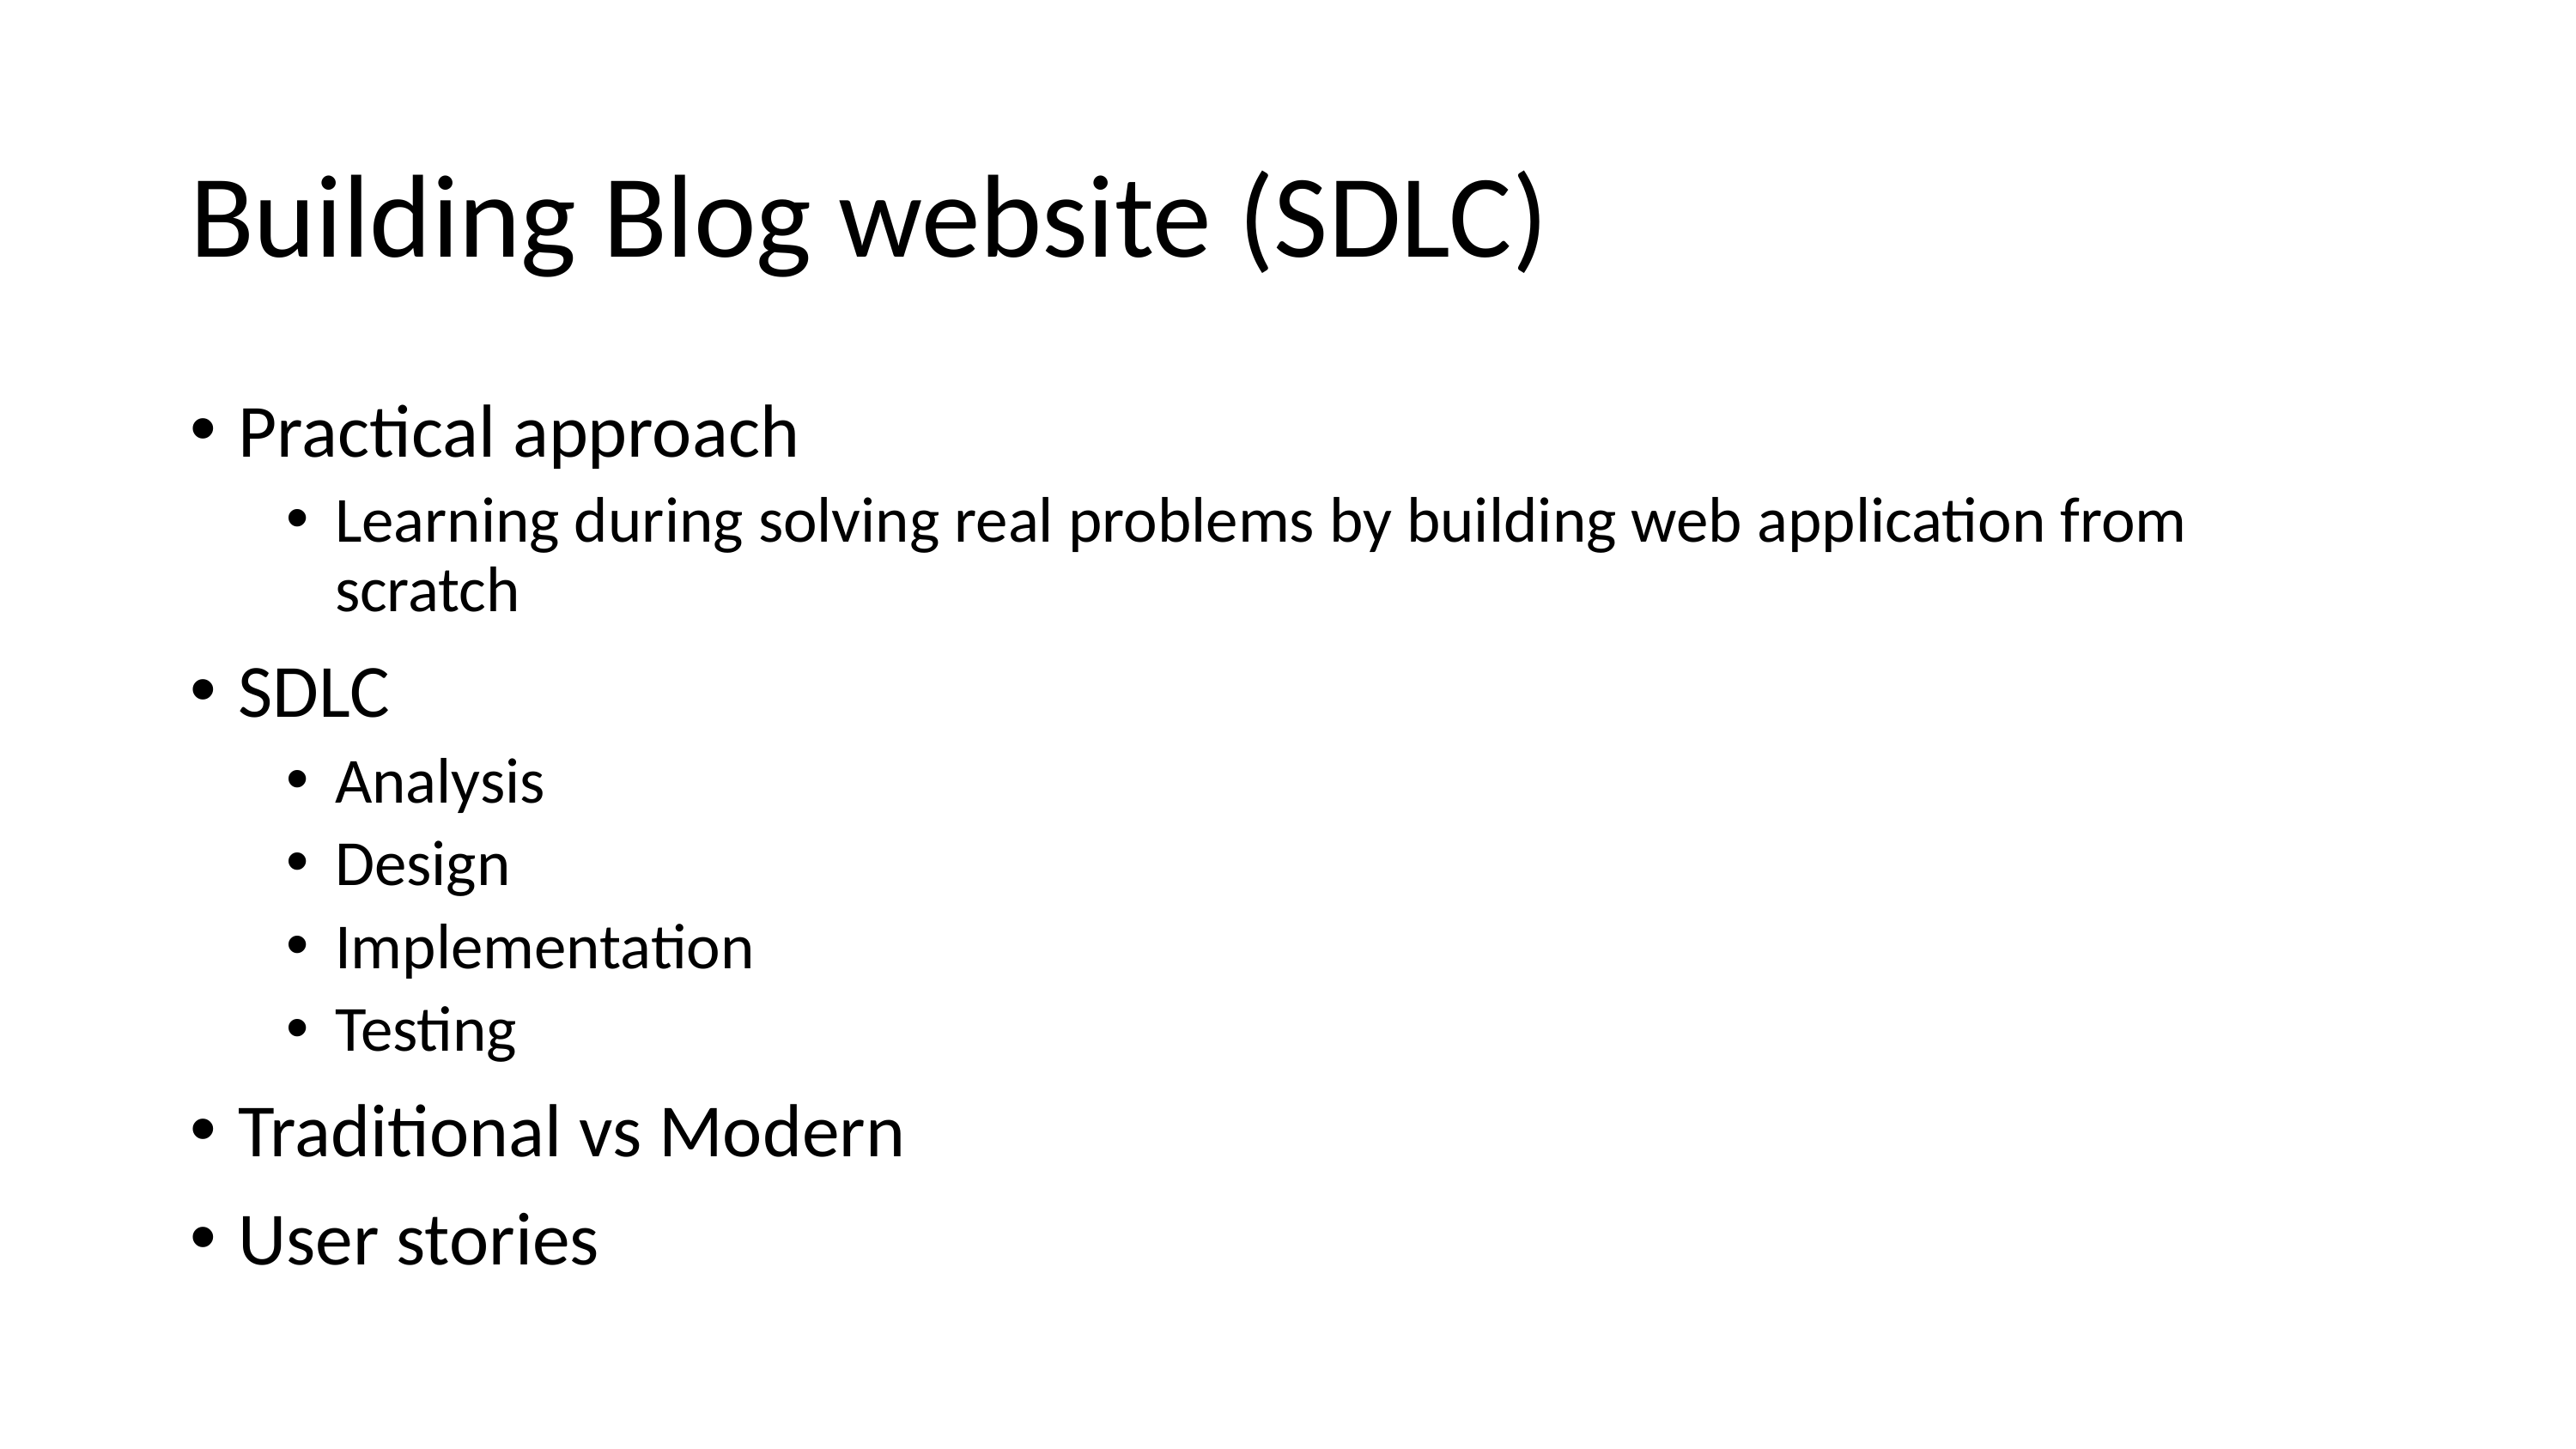

# Building Blog website (SDLC)
Practical approach
Learning during solving real problems by building web application from scratch
SDLC
Analysis
Design
Implementation
Testing
Traditional vs Modern
User stories